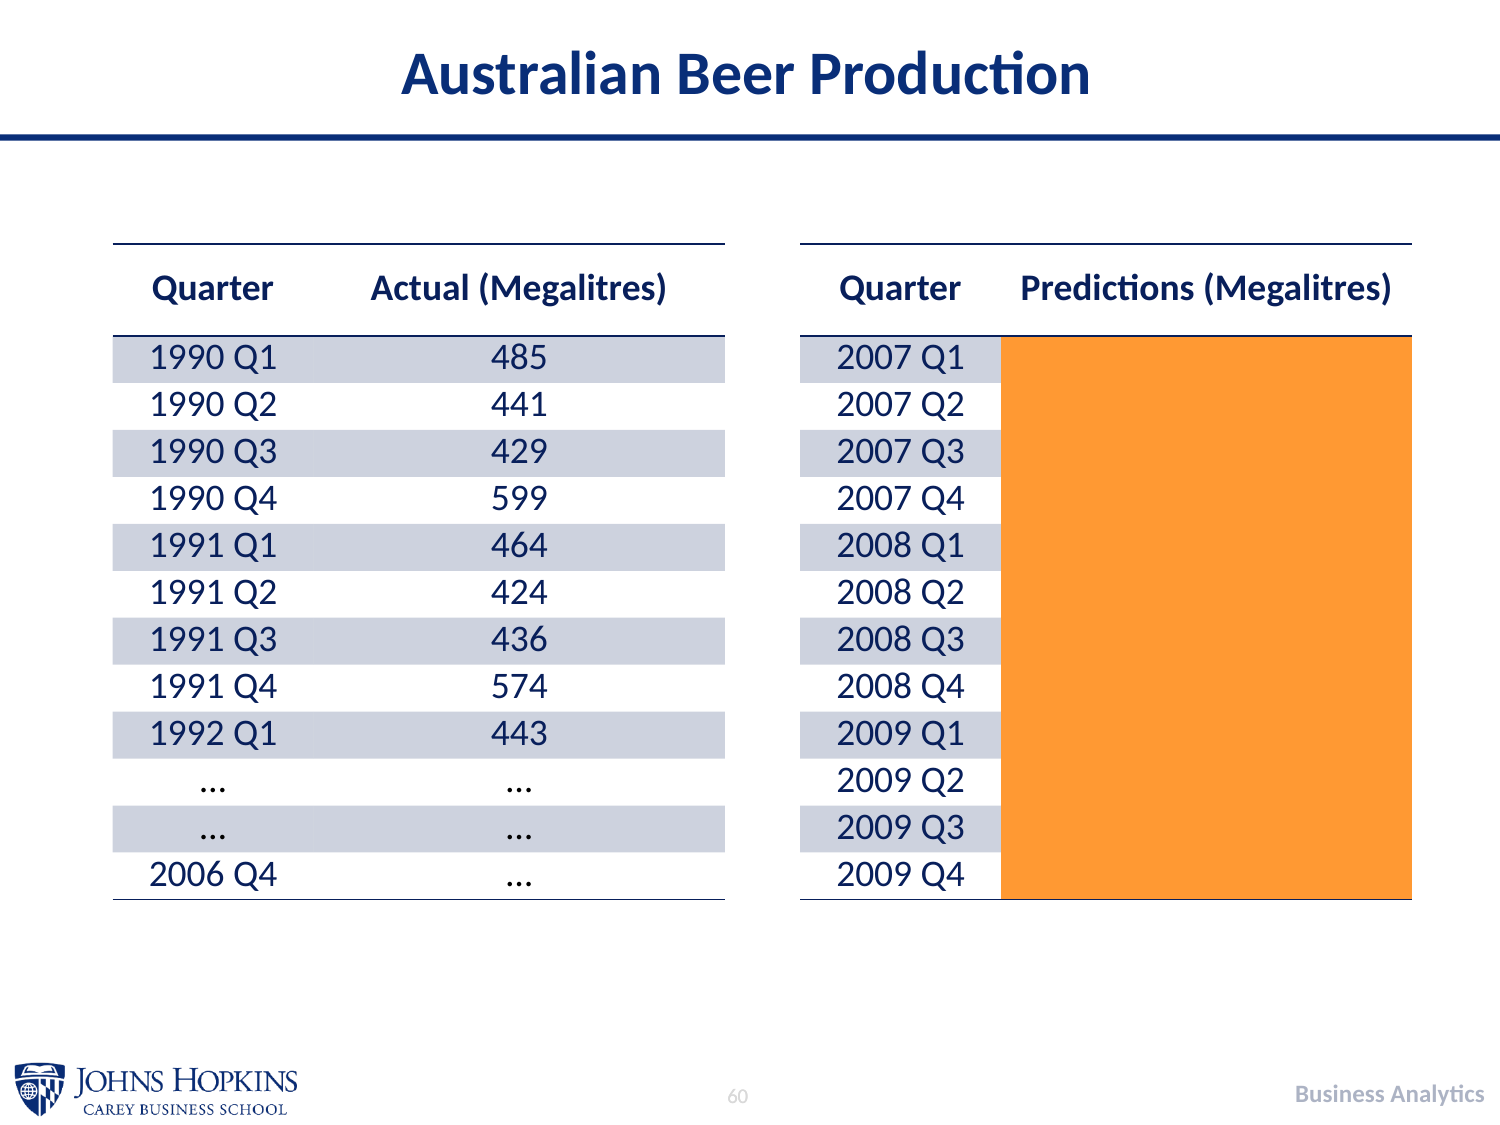

# Australian Beer Production
| Quarter | Actual (Megalitres) |
| --- | --- |
| 1990 Q1 | 485 |
| 1990 Q2 | 441 |
| 1990 Q3 | 429 |
| 1990 Q4 | 599 |
| 1991 Q1 | 464 |
| 1991 Q2 | 424 |
| 1991 Q3 | 436 |
| 1991 Q4 | 574 |
| 1992 Q1 | 443 |
| … | … |
| … | … |
| 2006 Q4 | … |
| Quarter | Predictions (Megalitres) |
| --- | --- |
| 2007 Q1 |  |
| 2007 Q2 |  |
| 2007 Q3 |  |
| 2007 Q4 |  |
| 2008 Q1 |  |
| 2008 Q2 |  |
| 2008 Q3 |  |
| 2008 Q4 |  |
| 2009 Q1 |  |
| 2009 Q2 |  |
| 2009 Q3 |  |
| 2009 Q4 |  |
60
60